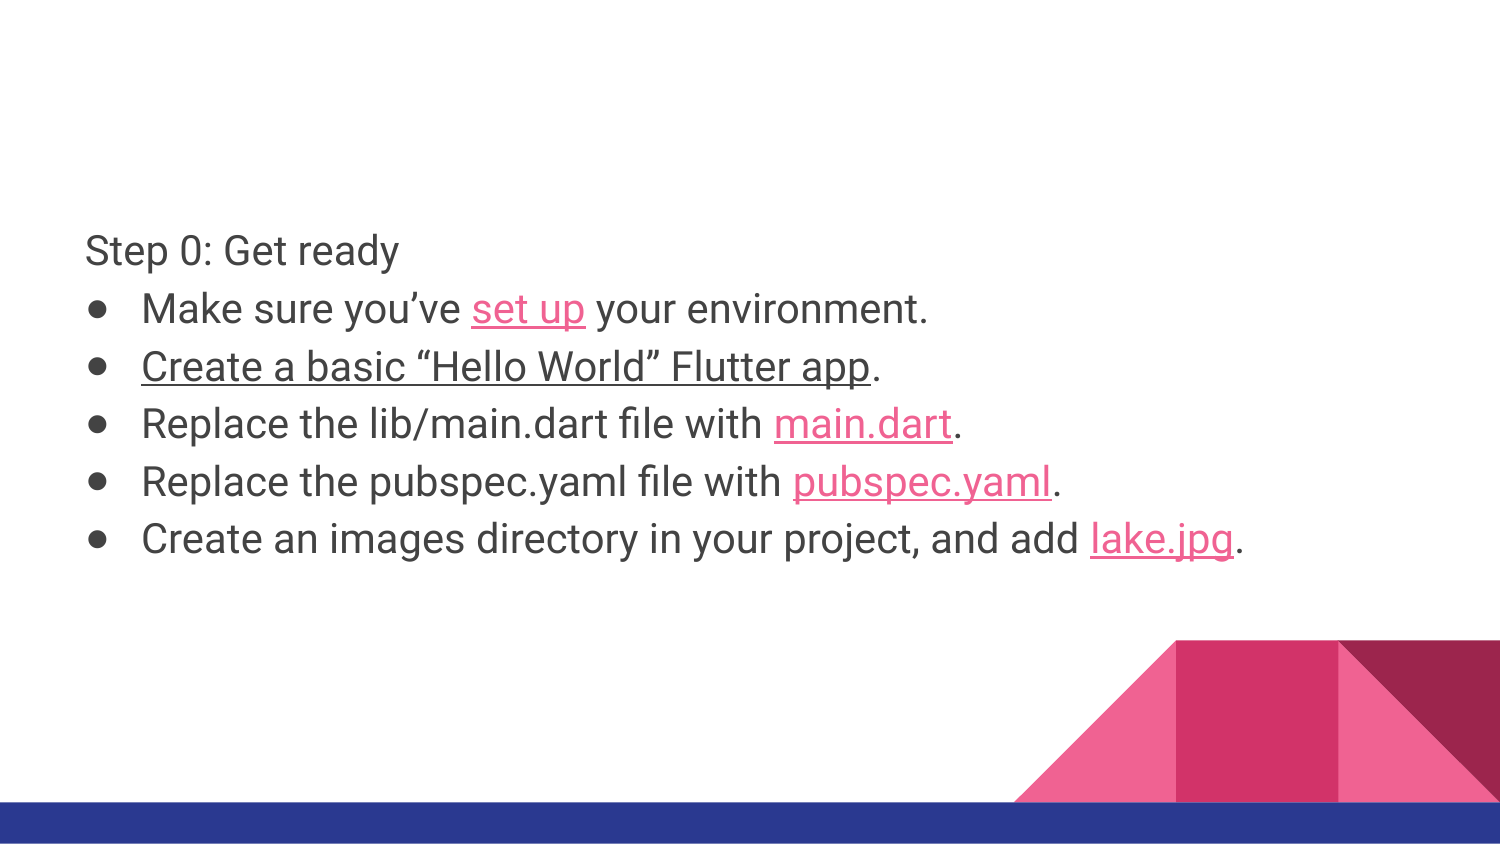

#
Step 0: Get ready
Make sure you’ve set up your environment.
Create a basic “Hello World” Flutter app.
Replace the lib/main.dart file with main.dart.
Replace the pubspec.yaml file with pubspec.yaml.
Create an images directory in your project, and add lake.jpg.